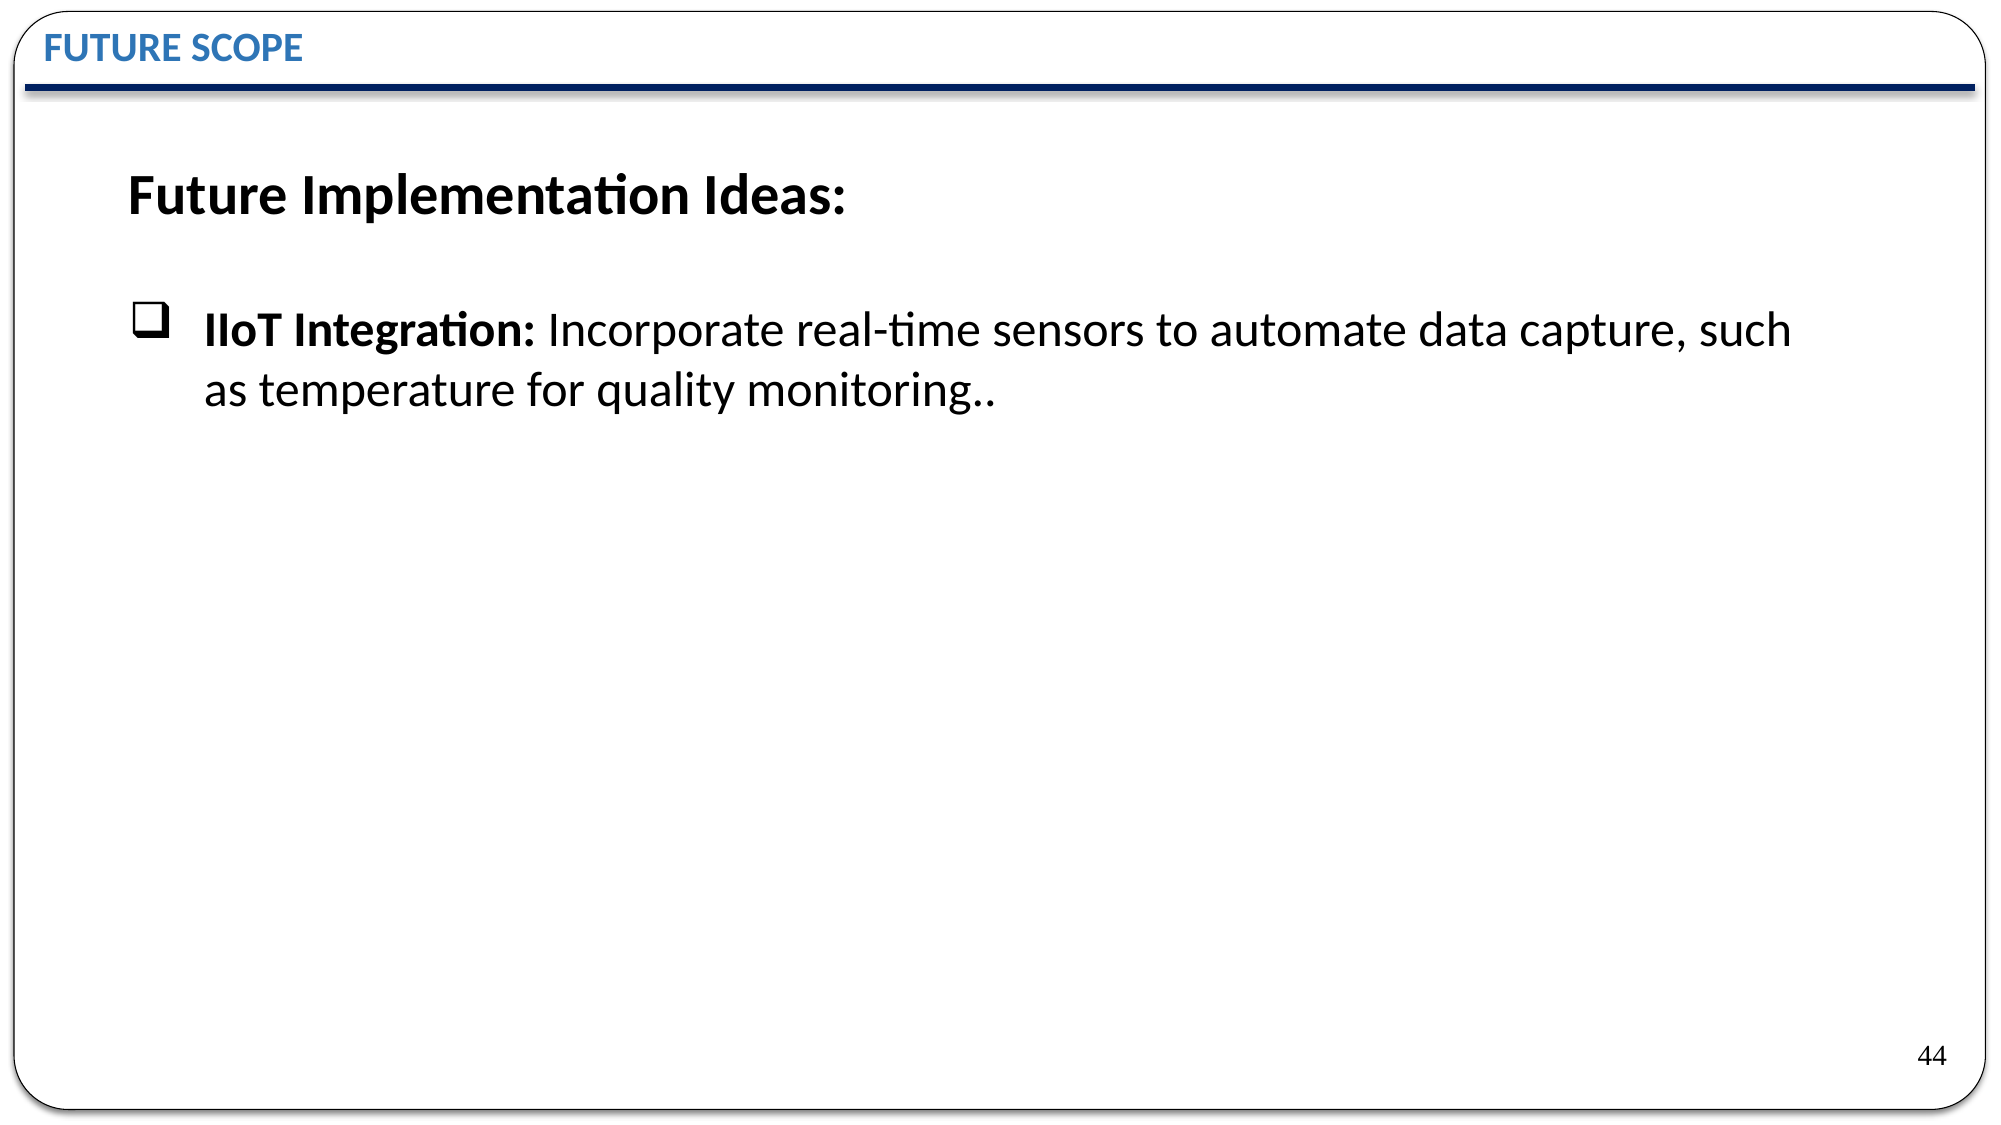

FUTURE SCOPE
Future Implementation Ideas:

IIoT Integration: Incorporate real-time sensors to automate data capture, such as temperature for quality monitoring..

44